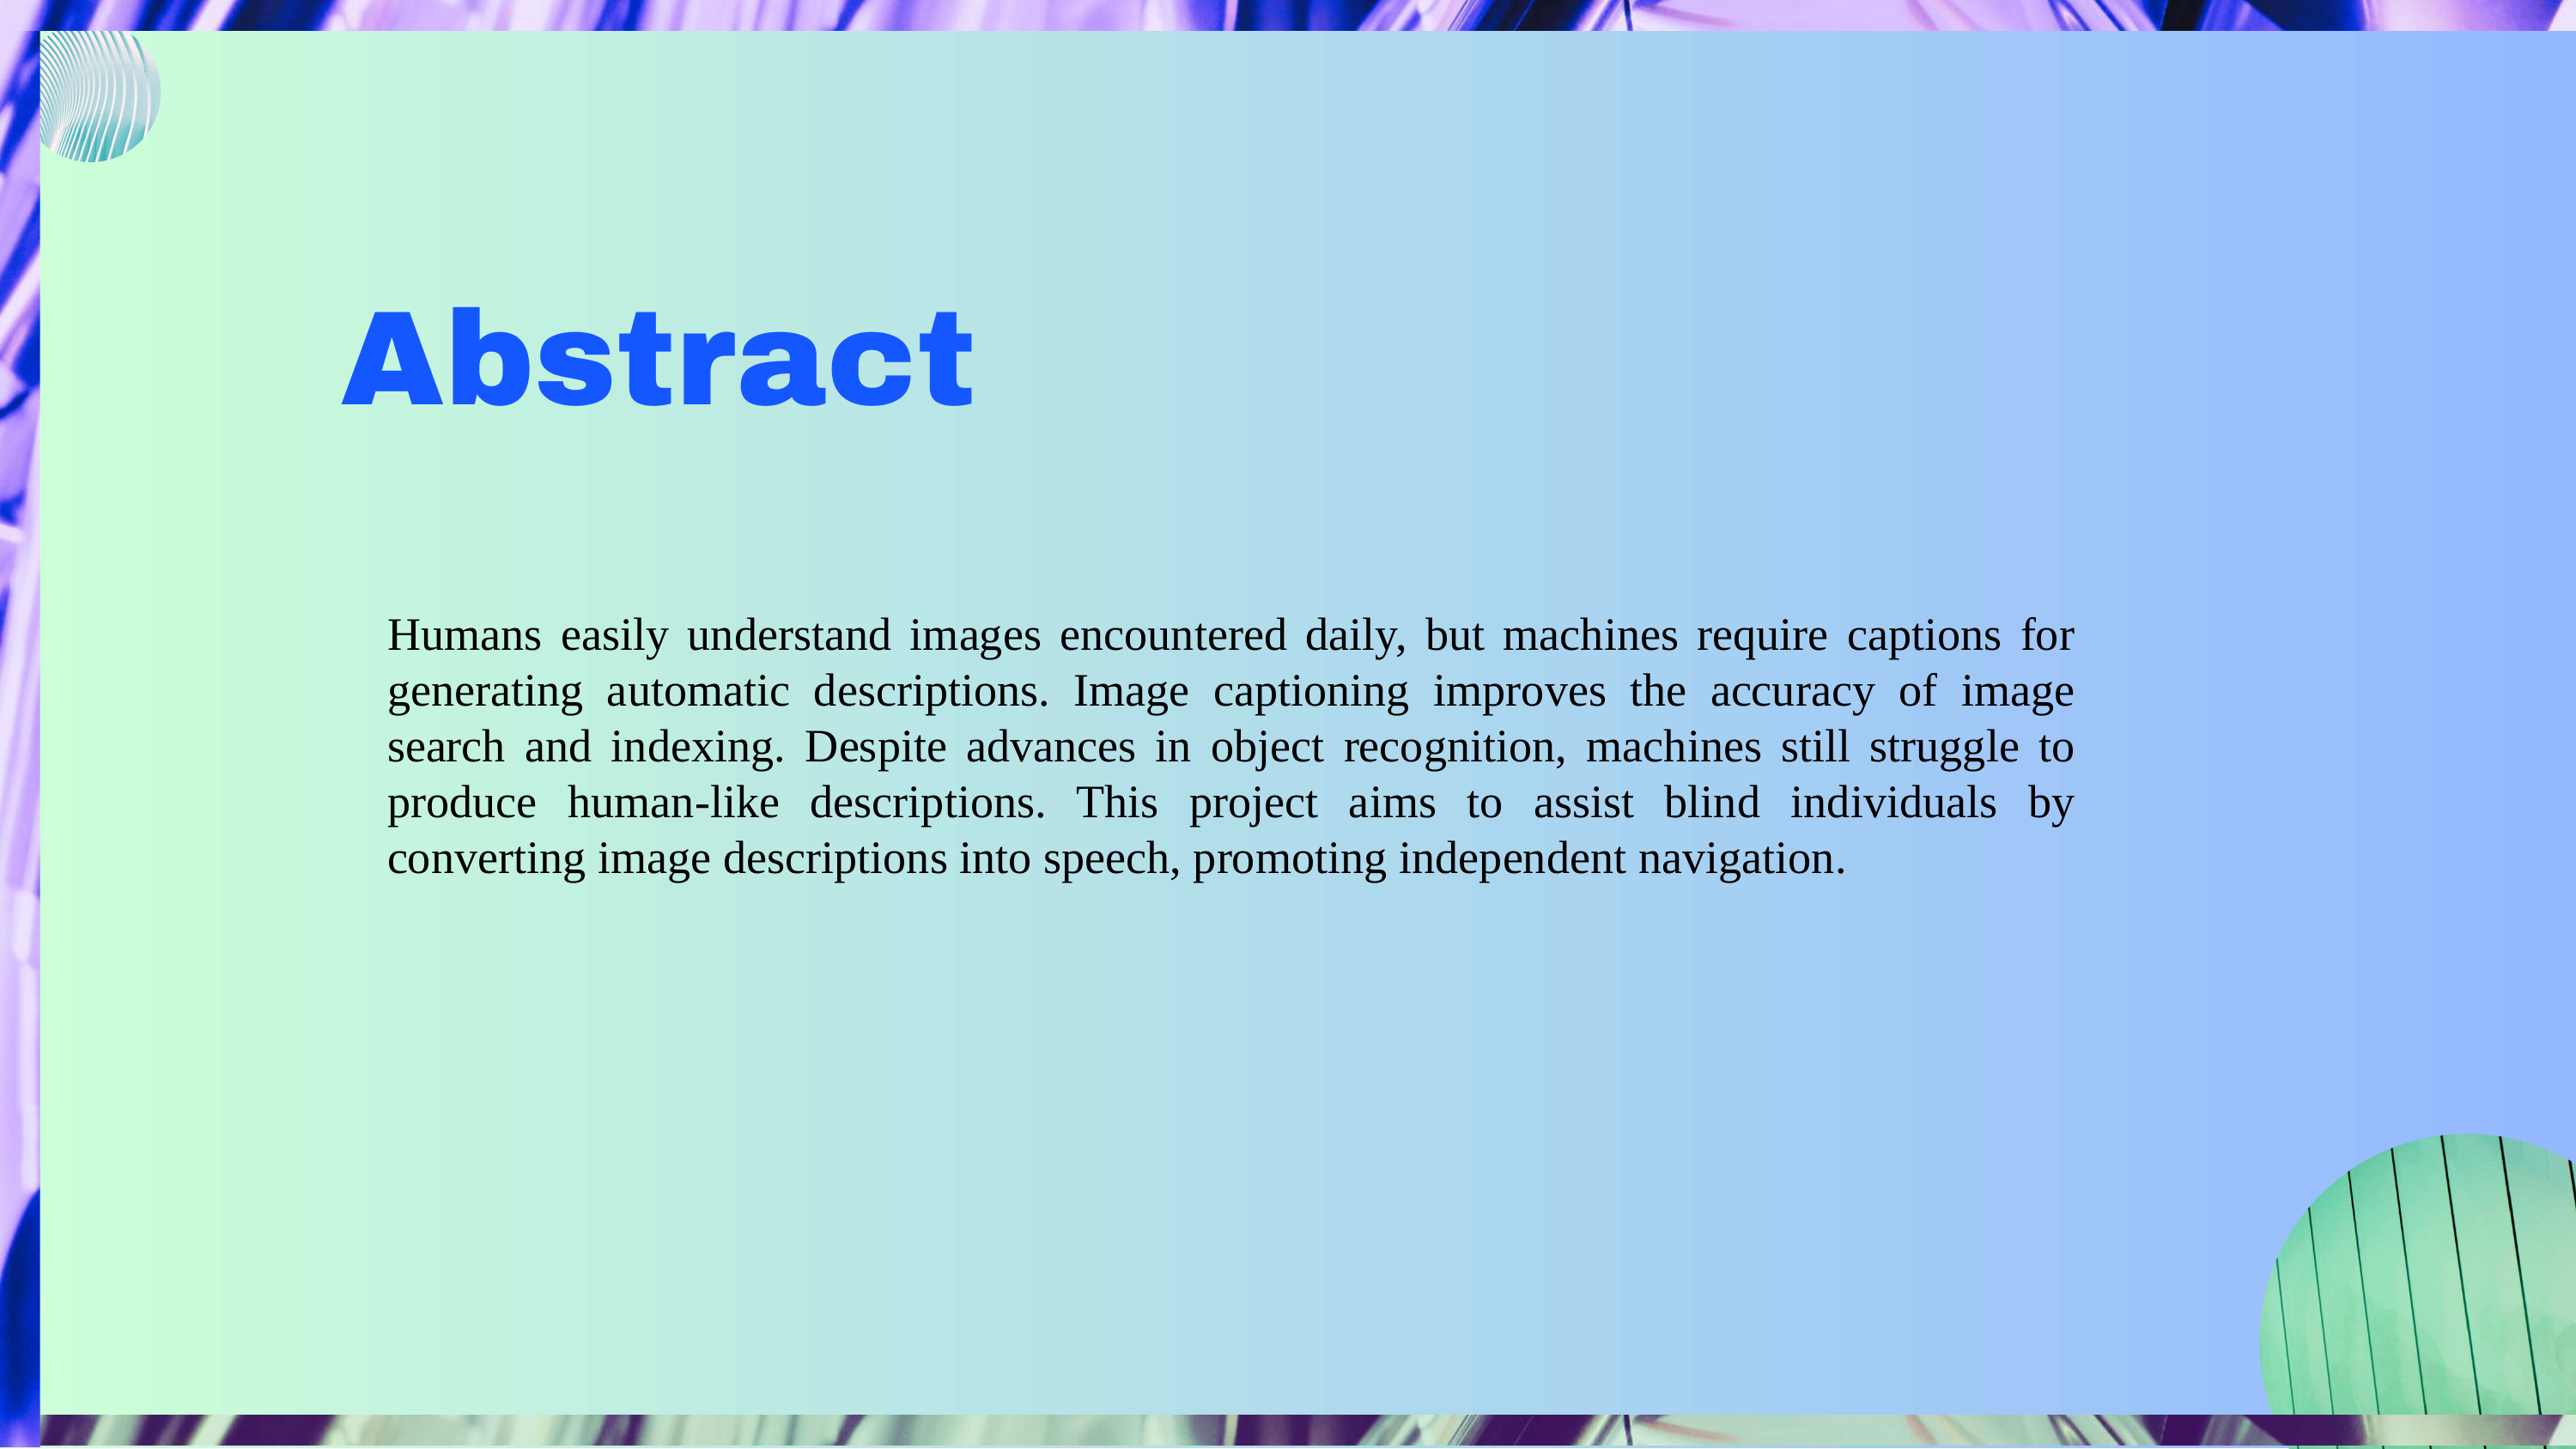

Abstract
Humans easily understand images encountered daily, but machines require captions for generating automatic descriptions. Image captioning improves the accuracy of image search and indexing. Despite advances in object recognition, machines still struggle to produce human-like descriptions. This project aims to assist blind individuals by converting image descriptions into speech, promoting independent navigation.